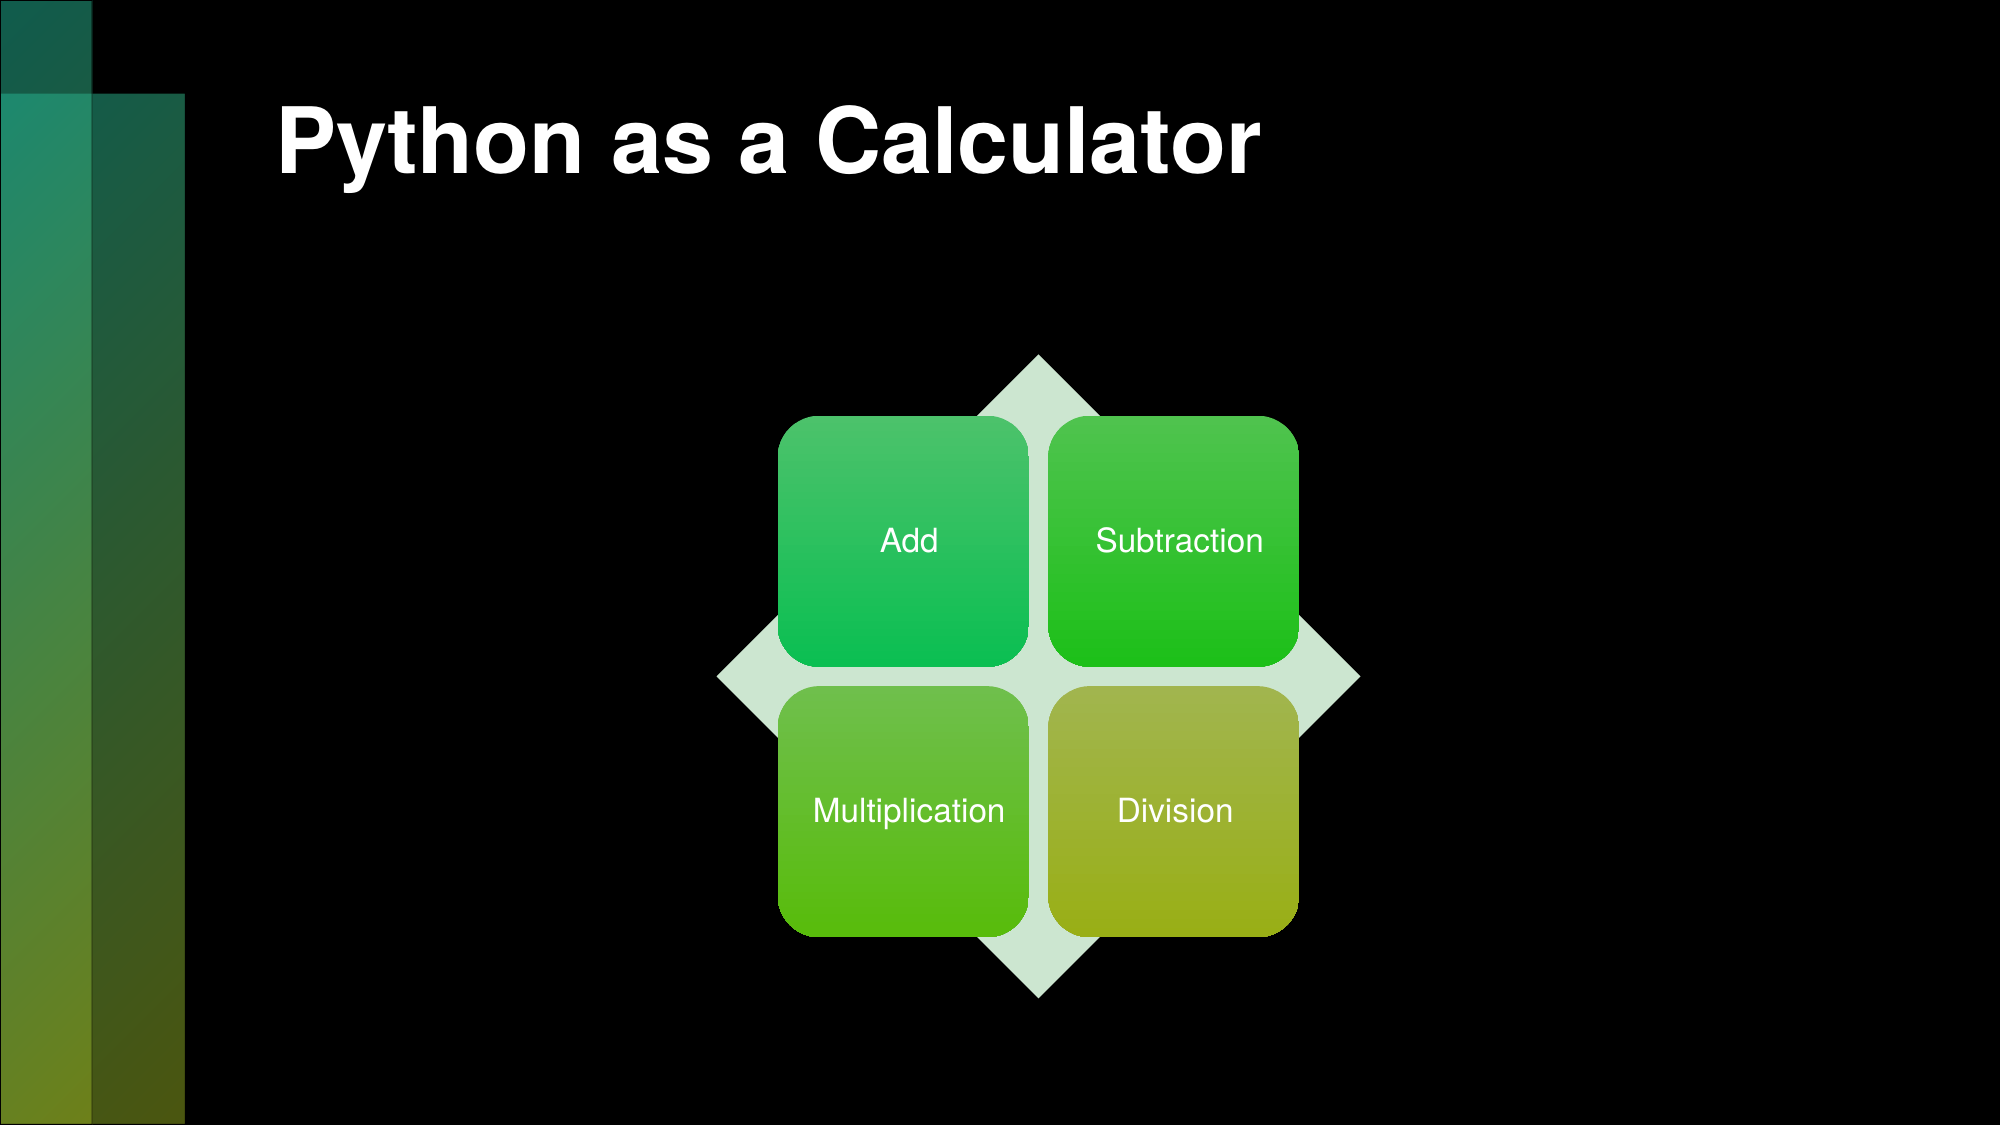

# Python as a Calculator

Add
Subtraction
Multiplication
Division